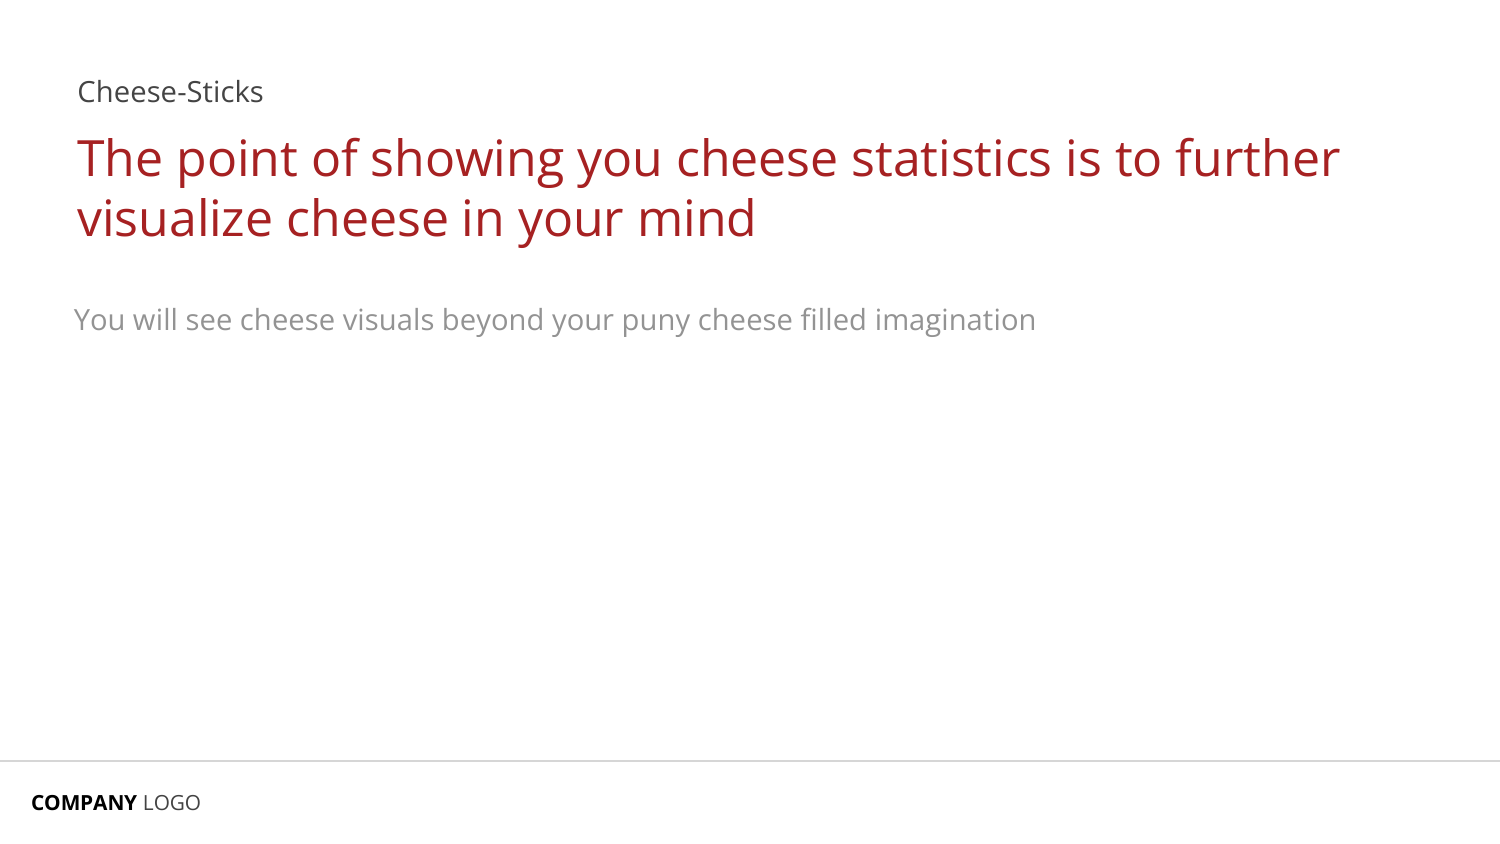

Cheese-Sticks
# The point of showing you cheese statistics is to further visualize cheese in your mind
You will see cheese visuals beyond your puny cheese filled imagination